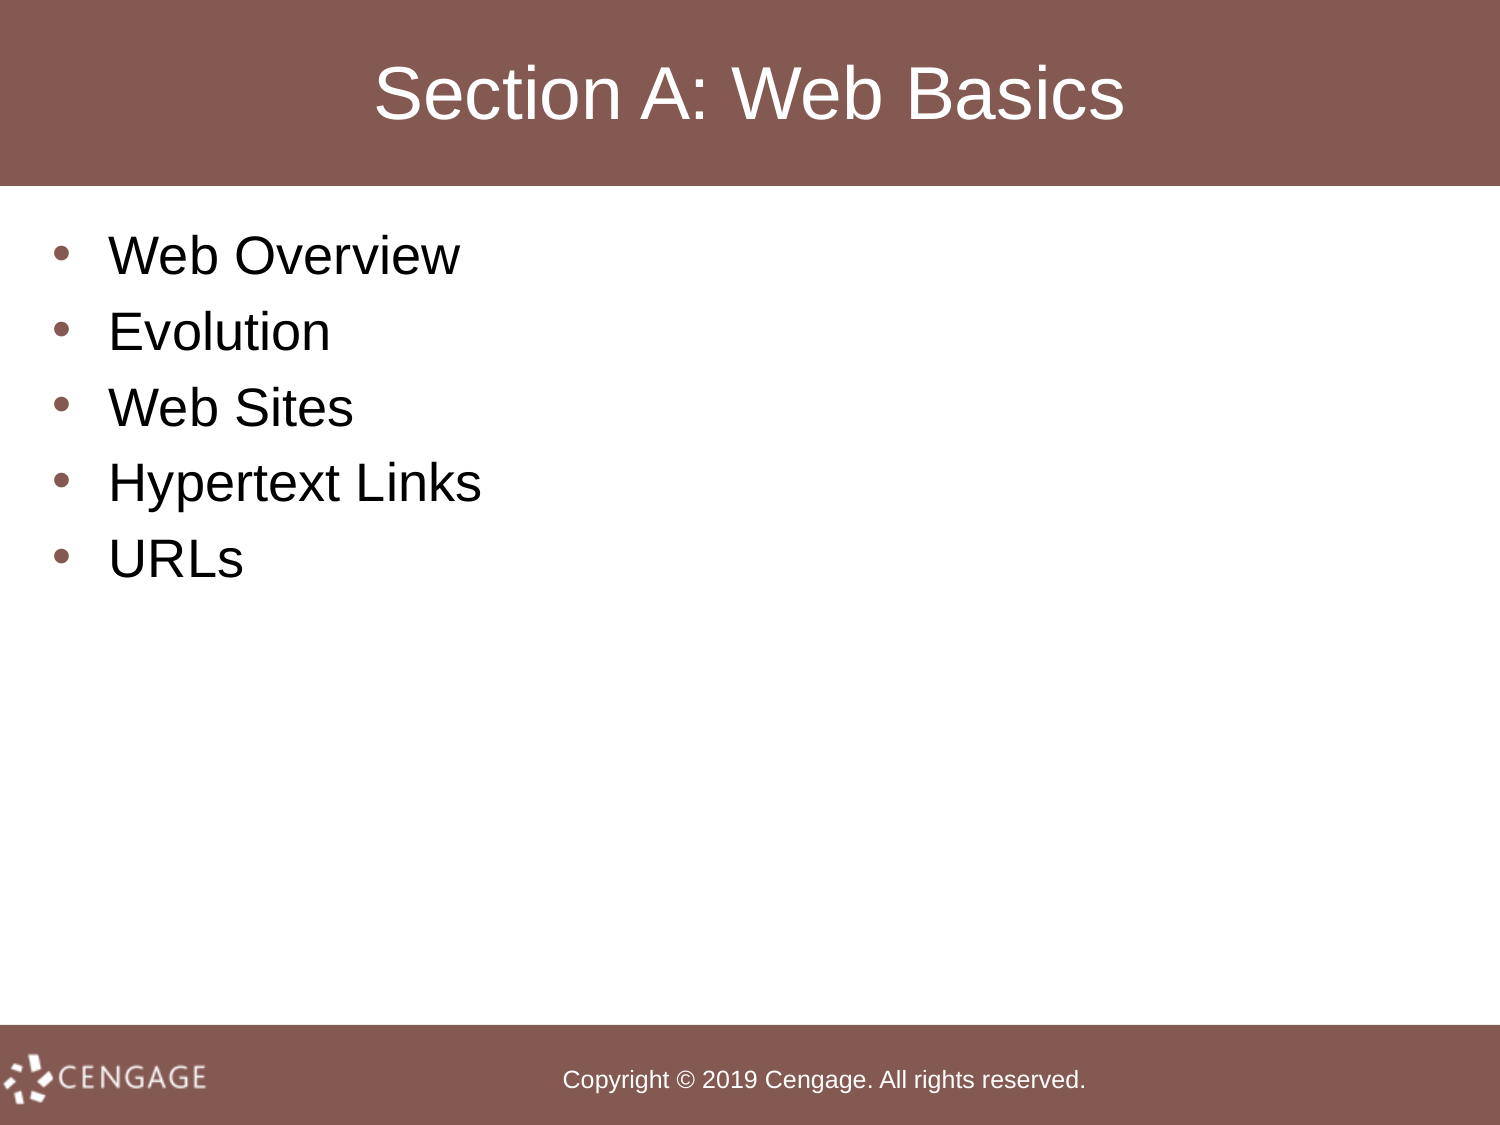

# Section A: Web Basics
Web Overview
Evolution
Web Sites
Hypertext Links
URLs